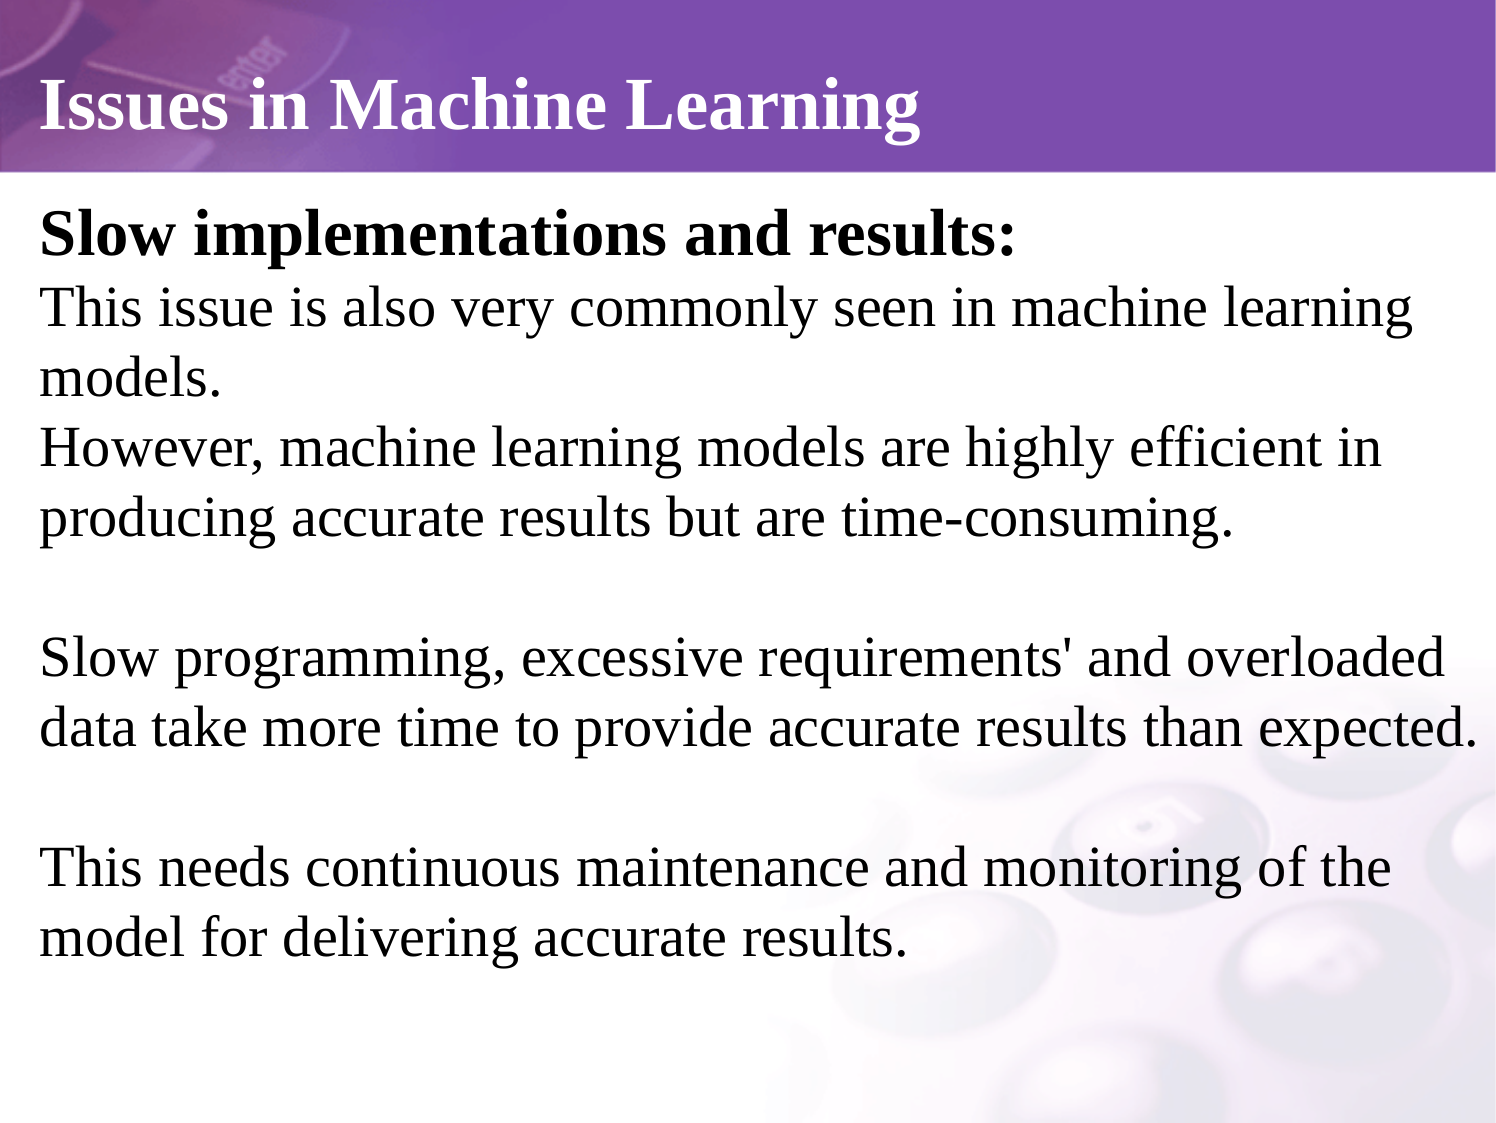

# Issues in Machine Learning
Slow implementations and results:
This issue is also very commonly seen in machine learning models.
However, machine learning models are highly efficient in producing accurate results but are time-consuming.

Slow programming, excessive requirements' and overloaded data take more time to provide accurate results than expected.

This needs continuous maintenance and monitoring of the model for delivering accurate results.